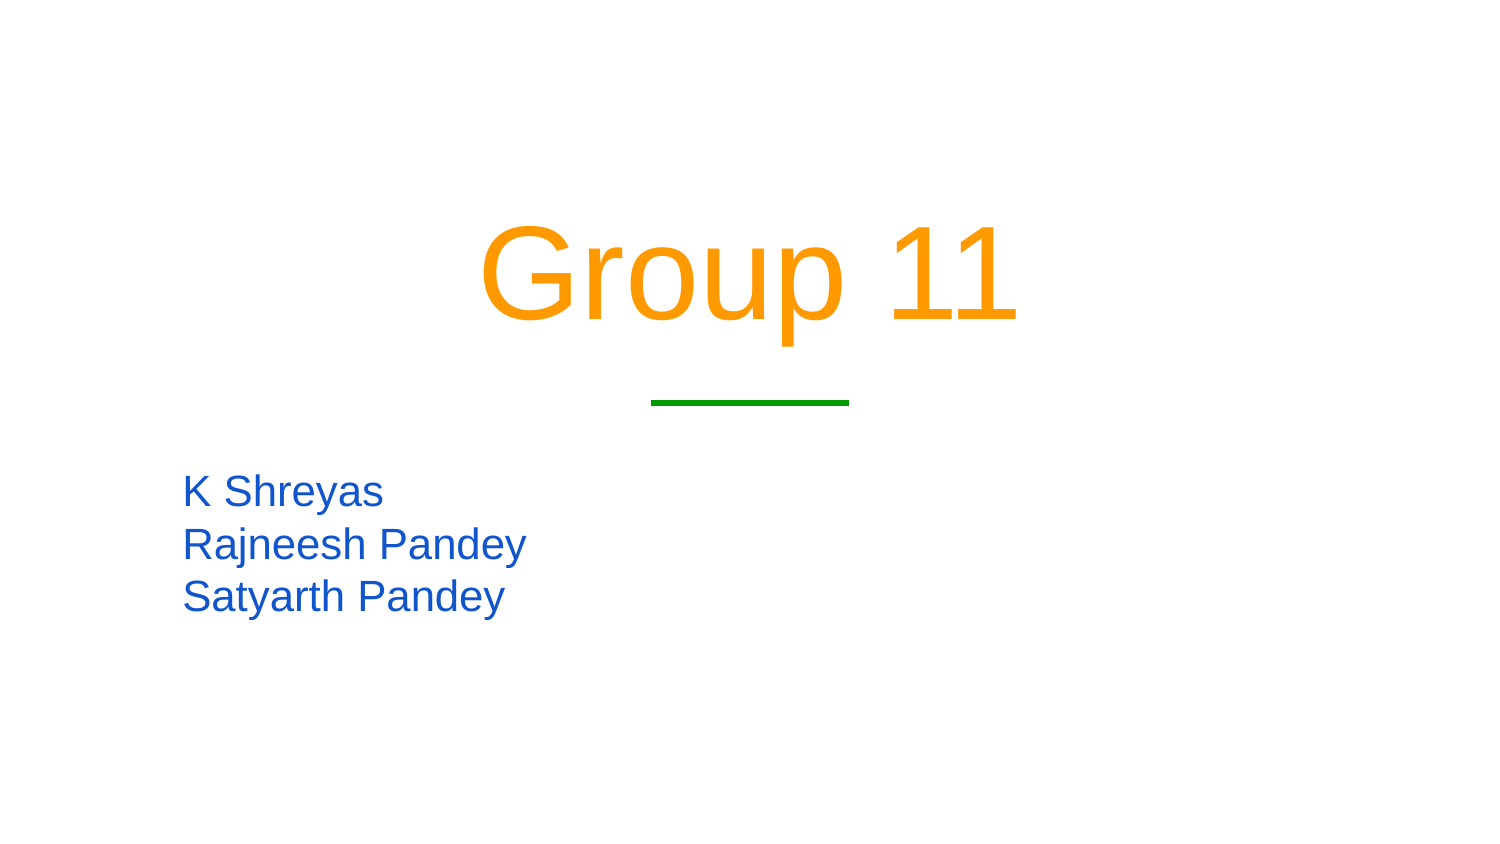

Group 11
K Shreyas
Rajneesh Pandey
Satyarth Pandey